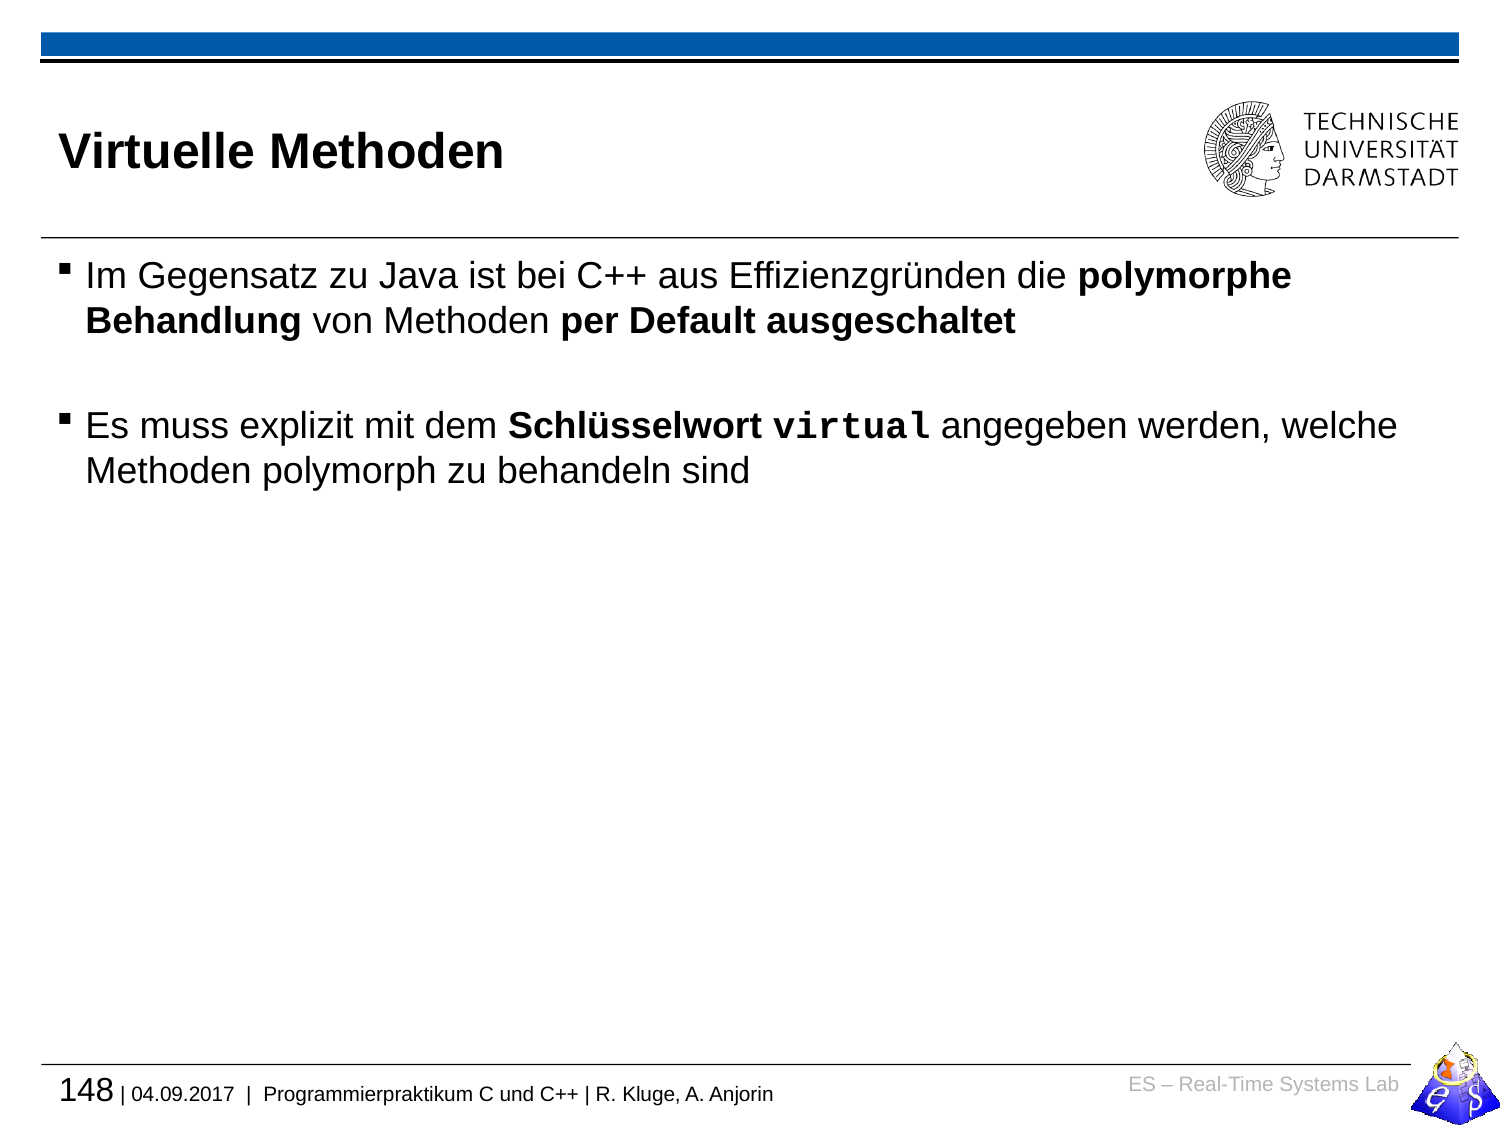

# Virtuelle Methoden
Im Gegensatz zu Java ist bei C++ aus Effizienzgründen die polymorphe Behandlung von Methoden per Default ausgeschaltet

Es muss explizit mit dem Schlüsselwort virtual angegeben werden, welche Methoden polymorph zu behandeln sind